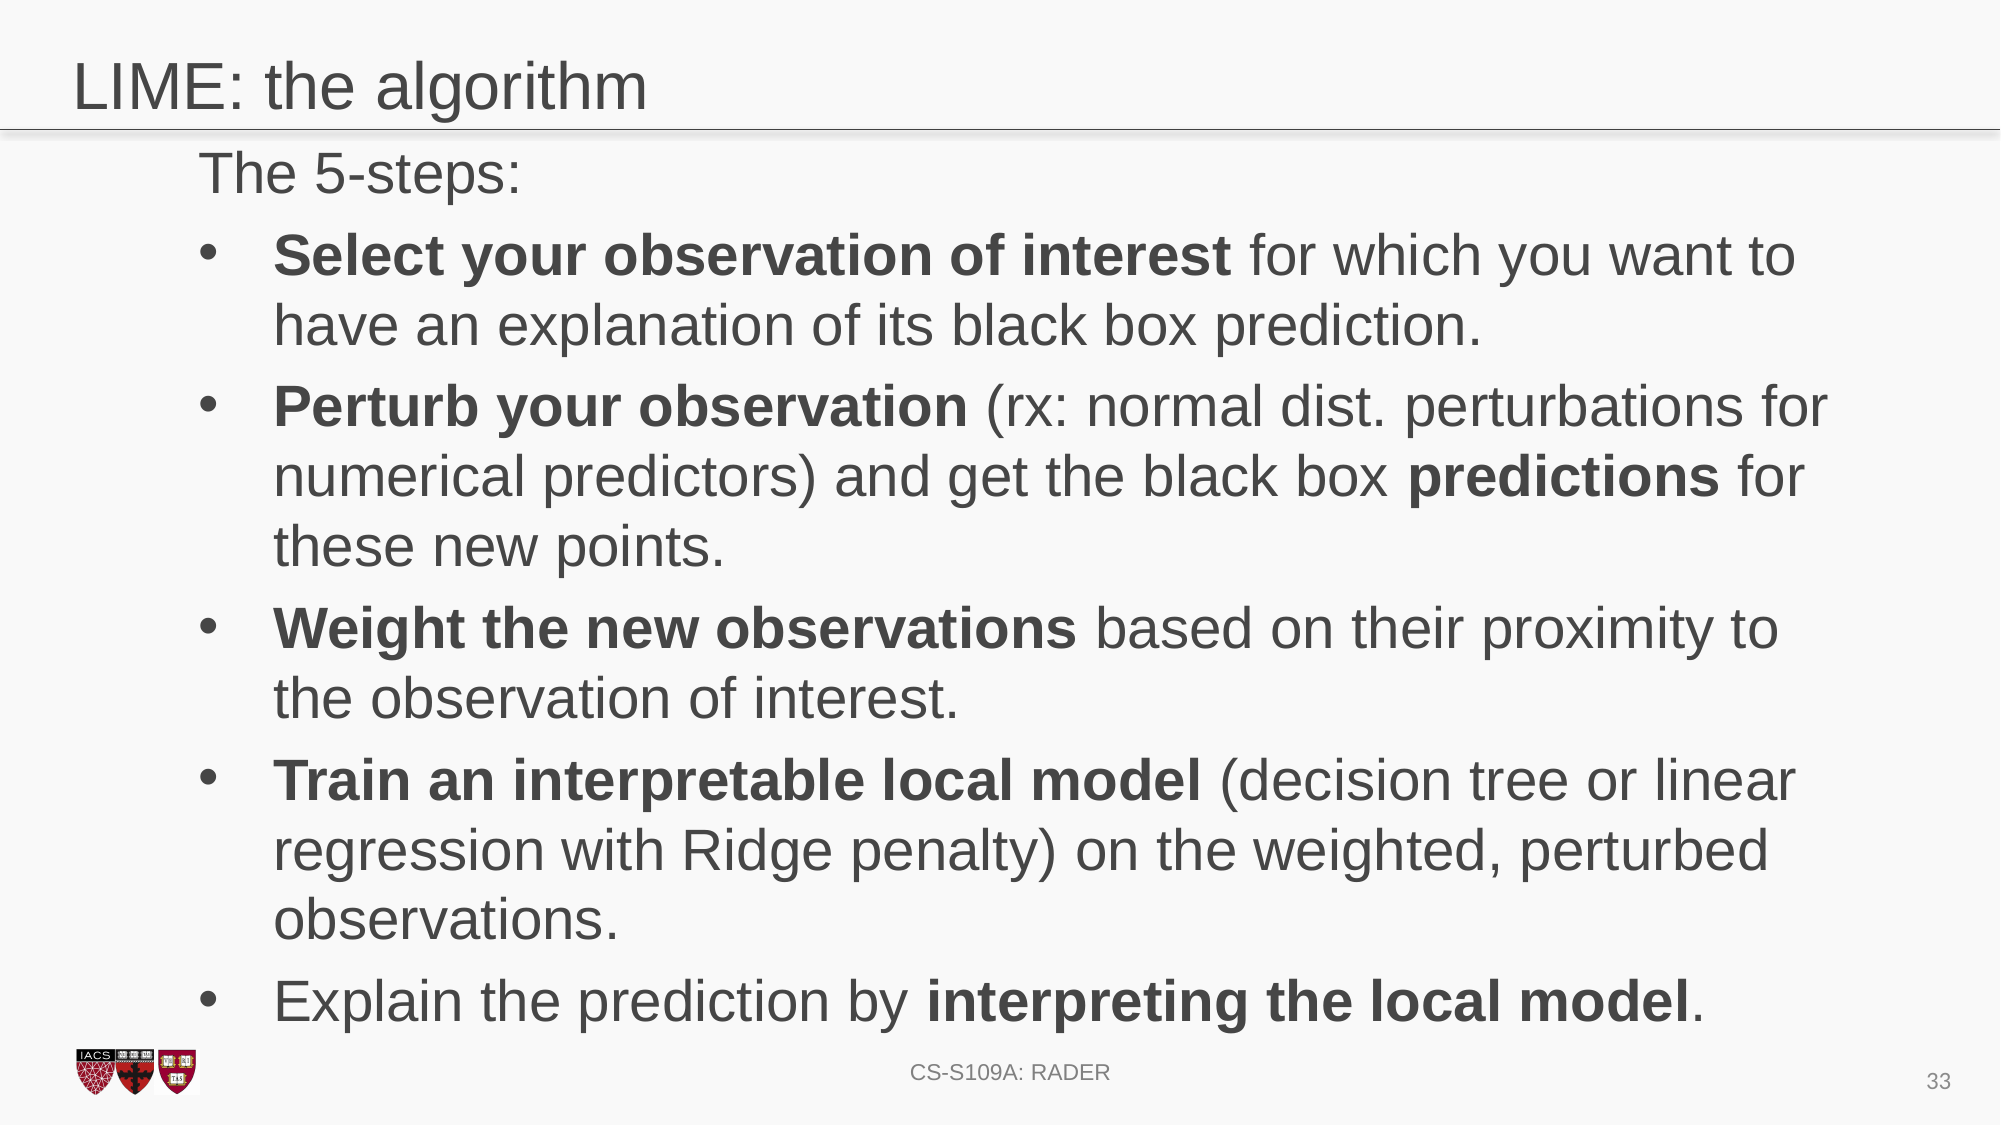

# LIME: the algorithm
The 5-steps:
Select your observation of interest for which you want to have an explanation of its black box prediction.
Perturb your observation (rx: normal dist. perturbations for numerical predictors) and get the black box predictions for these new points.
Weight the new observations based on their proximity to the observation of interest.
Train an interpretable local model (decision tree or linear regression with Ridge penalty) on the weighted, perturbed observations.
Explain the prediction by interpreting the local model.
33